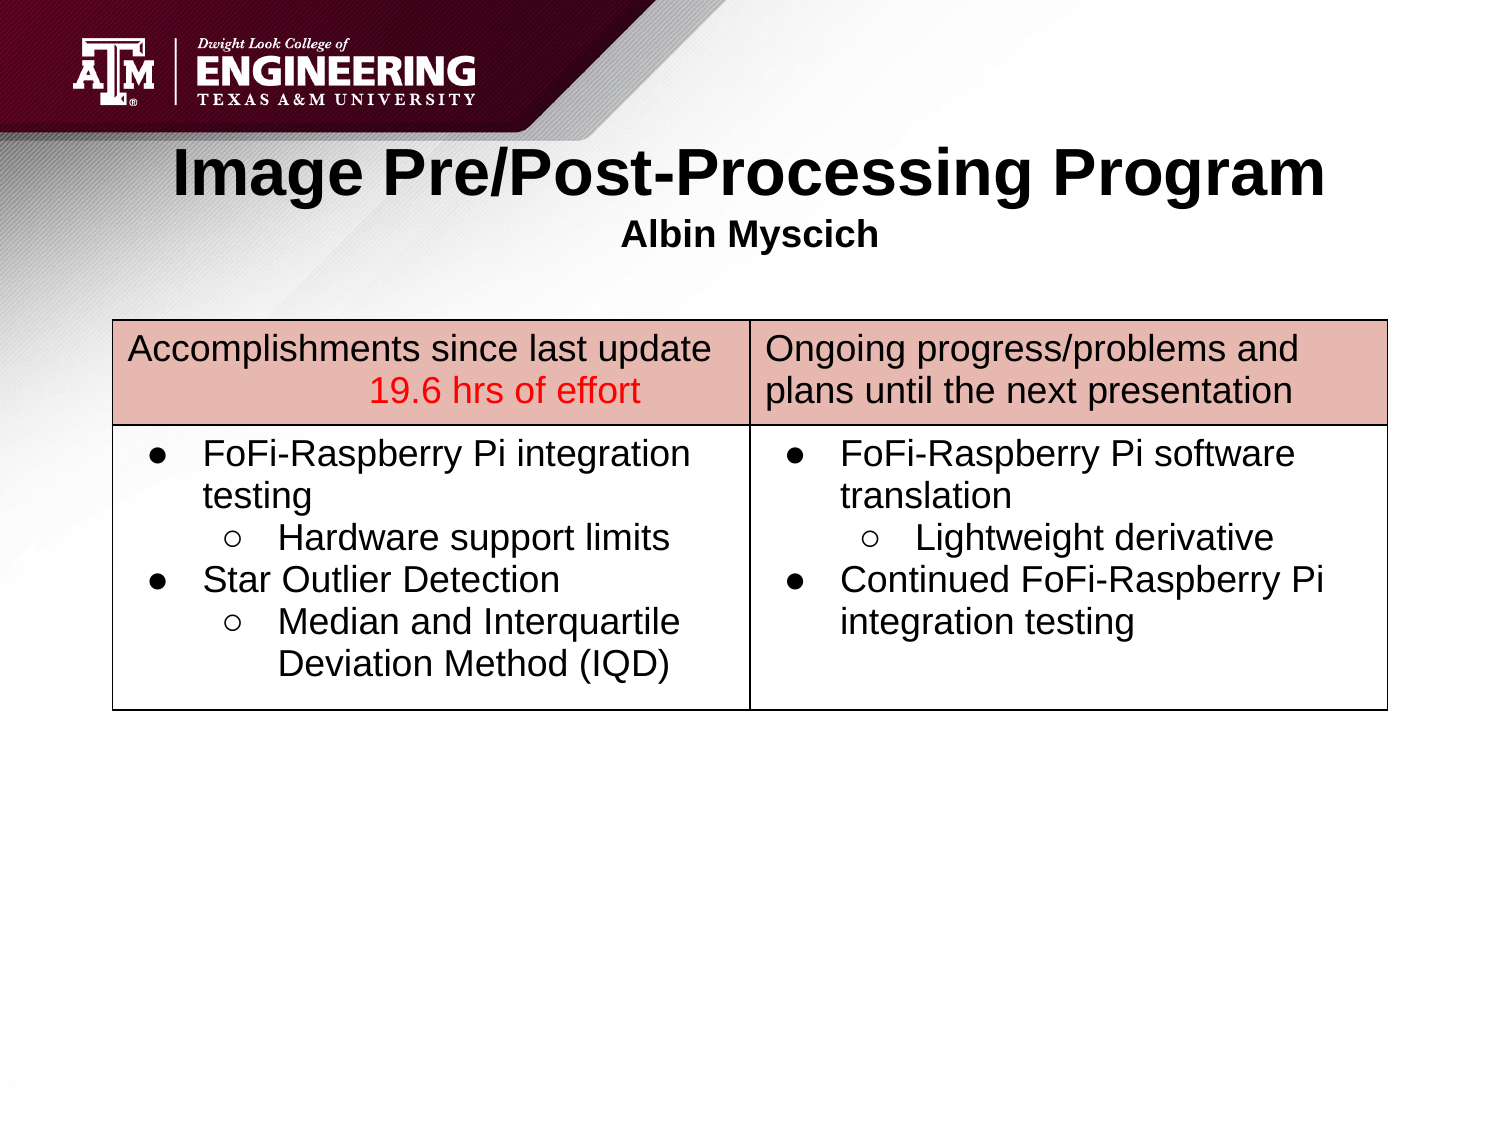

# Image Pre/Post-Processing Program
Albin Myscich

| Accomplishments since last update 19.6 hrs of effort | Ongoing progress/problems and plans until the next presentation |
| --- | --- |
| FoFi-Raspberry Pi integration testing Hardware support limits Star Outlier Detection Median and Interquartile Deviation Method (IQD) | FoFi-Raspberry Pi software translation Lightweight derivative Continued FoFi-Raspberry Pi integration testing |